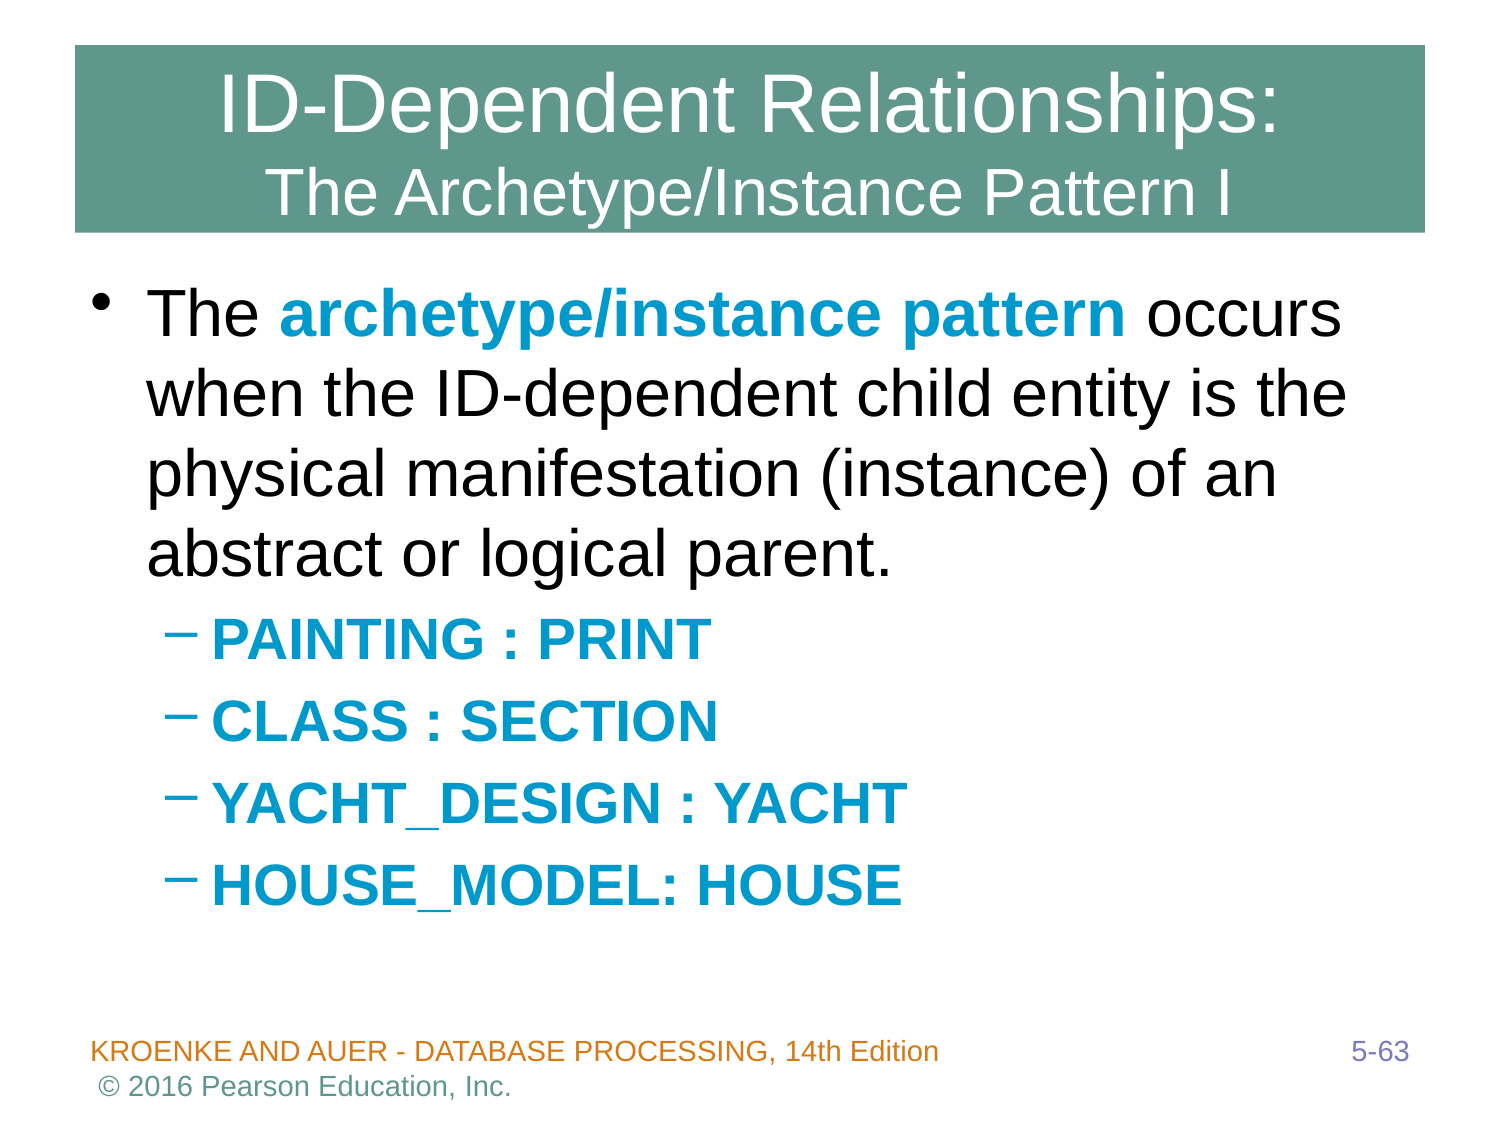

# ID-Dependent Relationships: The Archetype/Instance Pattern I
The archetype/instance pattern occurs when the ID-dependent child entity is the physical manifestation (instance) of an abstract or logical parent.
PAINTING : PRINT
CLASS : SECTION
YACHT_DESIGN : YACHT
HOUSE_MODEL: HOUSE
5-63

KROENKE AND AUER - DATABASE PROCESSING, 14th Edition  © 2016 Pearson Education, Inc.